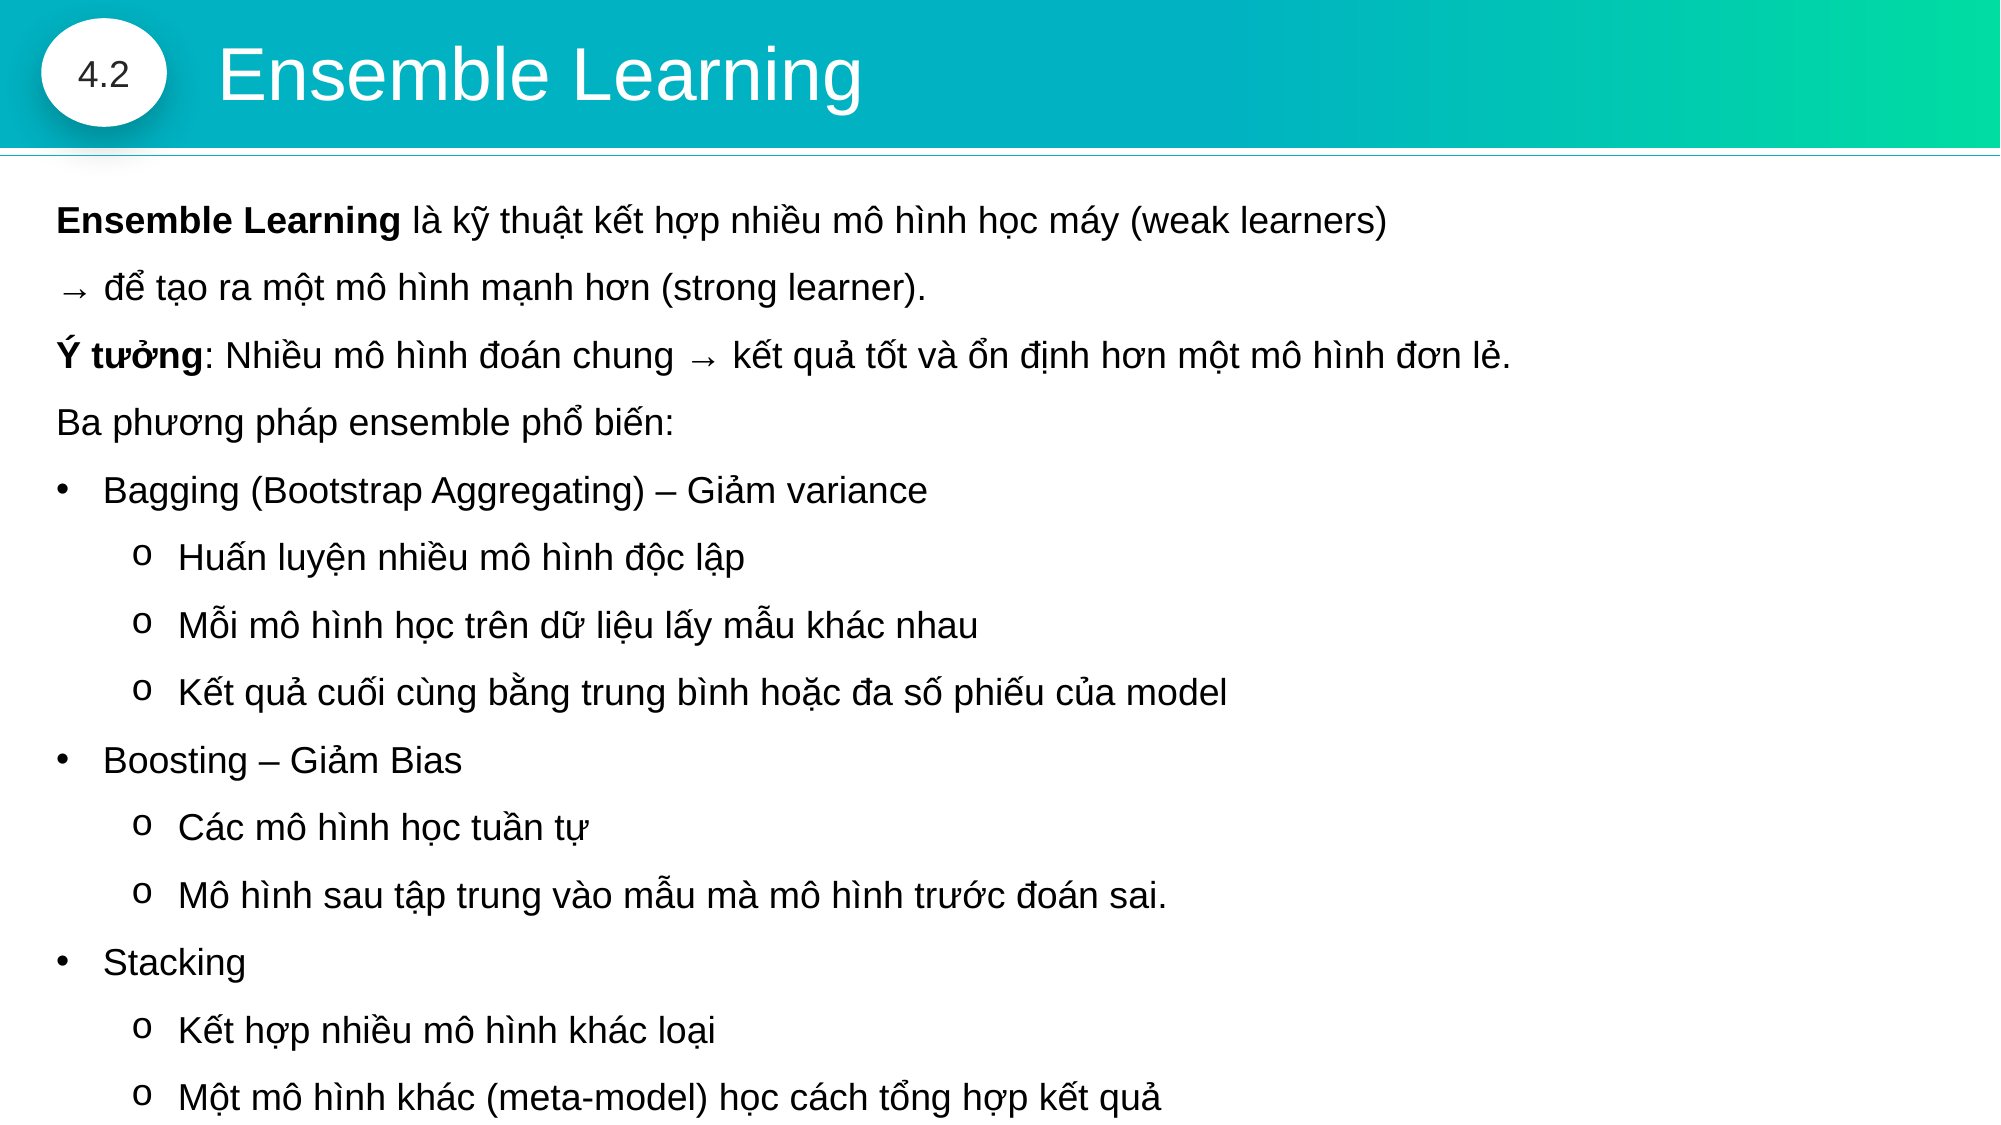

4.2
Ensemble Learning

Ensemble Learning là kỹ thuật kết hợp nhiều mô hình học máy (weak learners)
→ để tạo ra một mô hình mạnh hơn (strong learner).
Ý tưởng: Nhiều mô hình đoán chung → kết quả tốt và ổn định hơn một mô hình đơn lẻ.
Ba phương pháp ensemble phổ biến:
Bagging (Bootstrap Aggregating) – Giảm variance
Huấn luyện nhiều mô hình độc lập
Mỗi mô hình học trên dữ liệu lấy mẫu khác nhau
Kết quả cuối cùng bằng trung bình hoặc đa số phiếu của model
Boosting – Giảm Bias
Các mô hình học tuần tự
Mô hình sau tập trung vào mẫu mà mô hình trước đoán sai.
Stacking
Kết hợp nhiều mô hình khác loại
Một mô hình khác (meta-model) học cách tổng hợp kết quả